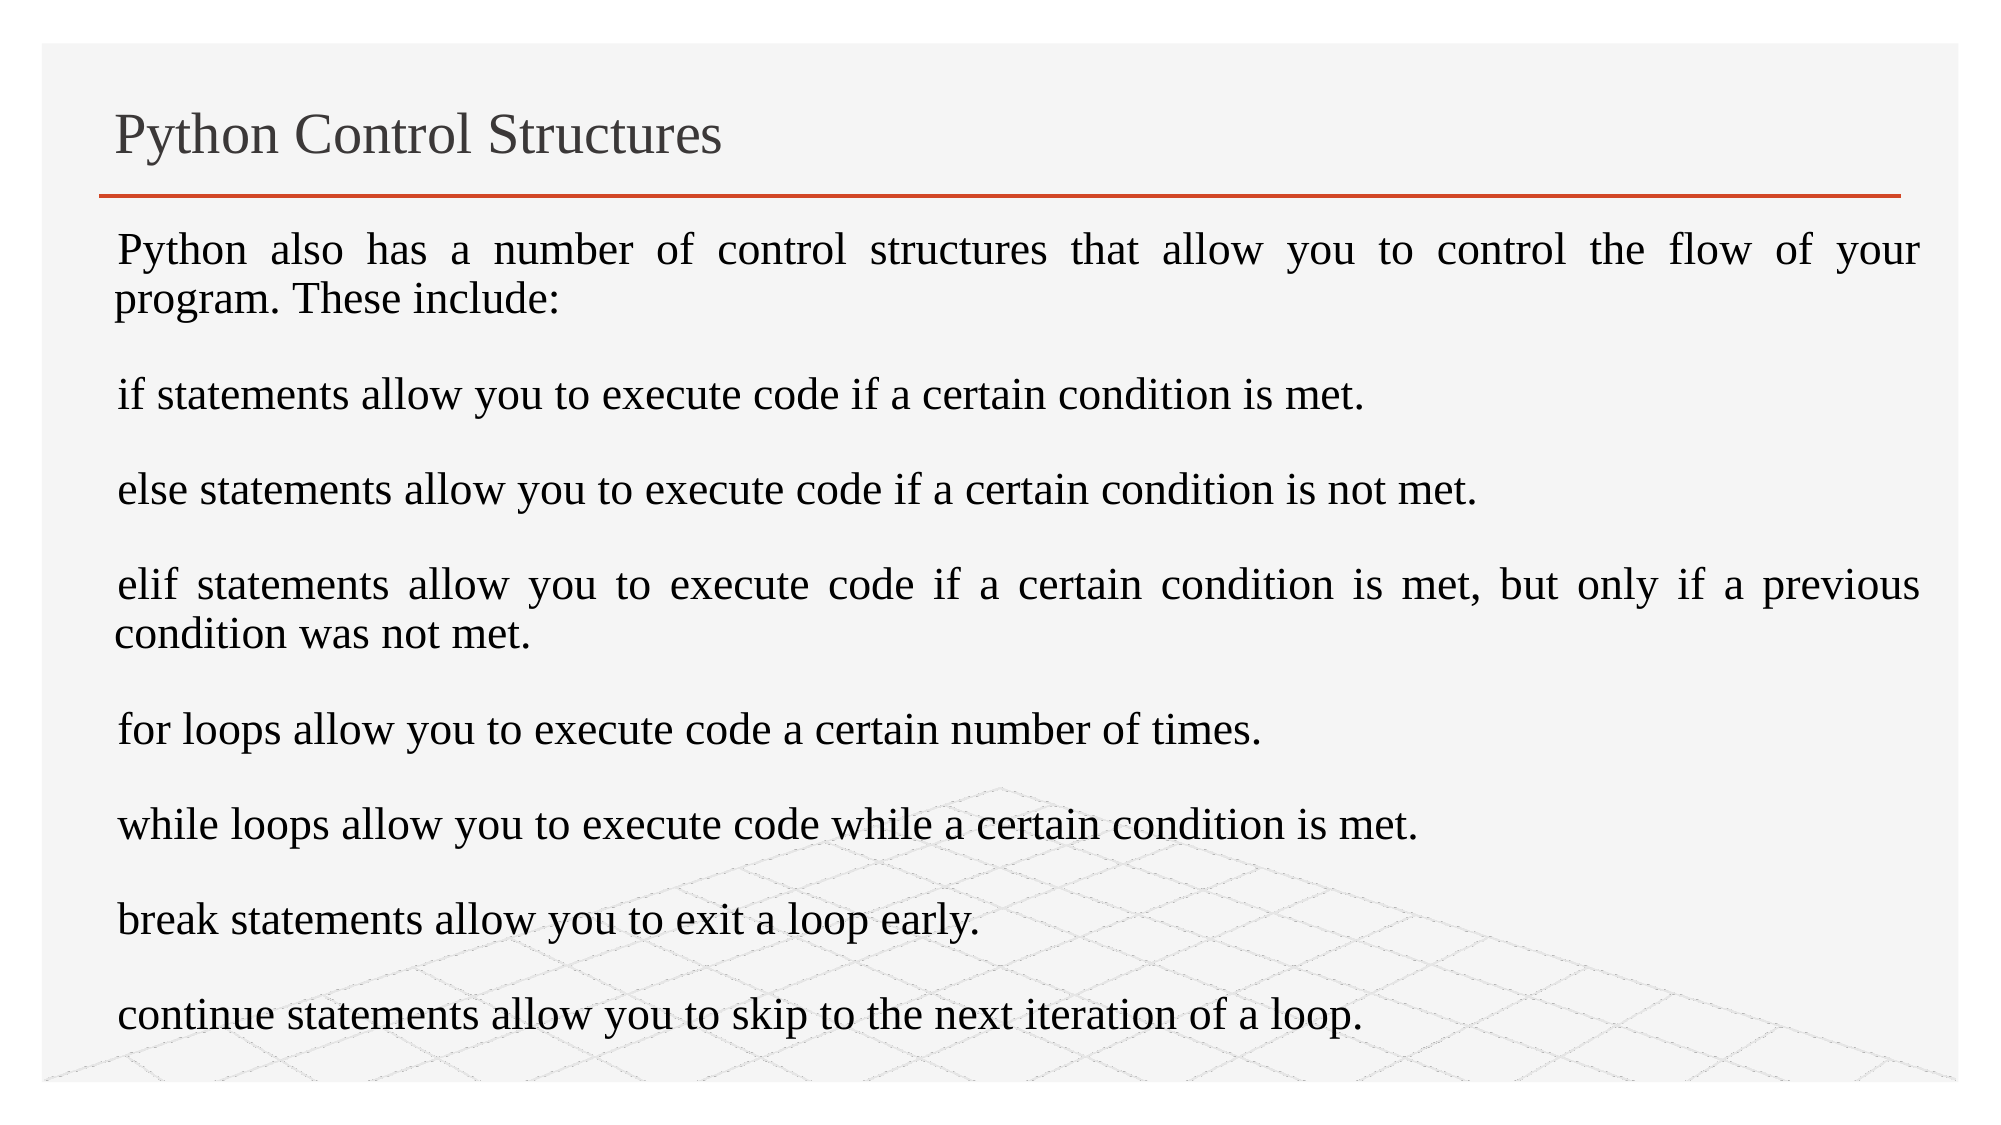

# Python Control Structures
Python also has a number of control structures that allow you to control the flow of your program. These include:
if statements allow you to execute code if a certain condition is met.
else statements allow you to execute code if a certain condition is not met.
elif statements allow you to execute code if a certain condition is met, but only if a previous condition was not met.
for loops allow you to execute code a certain number of times.
while loops allow you to execute code while a certain condition is met.
break statements allow you to exit a loop early.
continue statements allow you to skip to the next iteration of a loop.